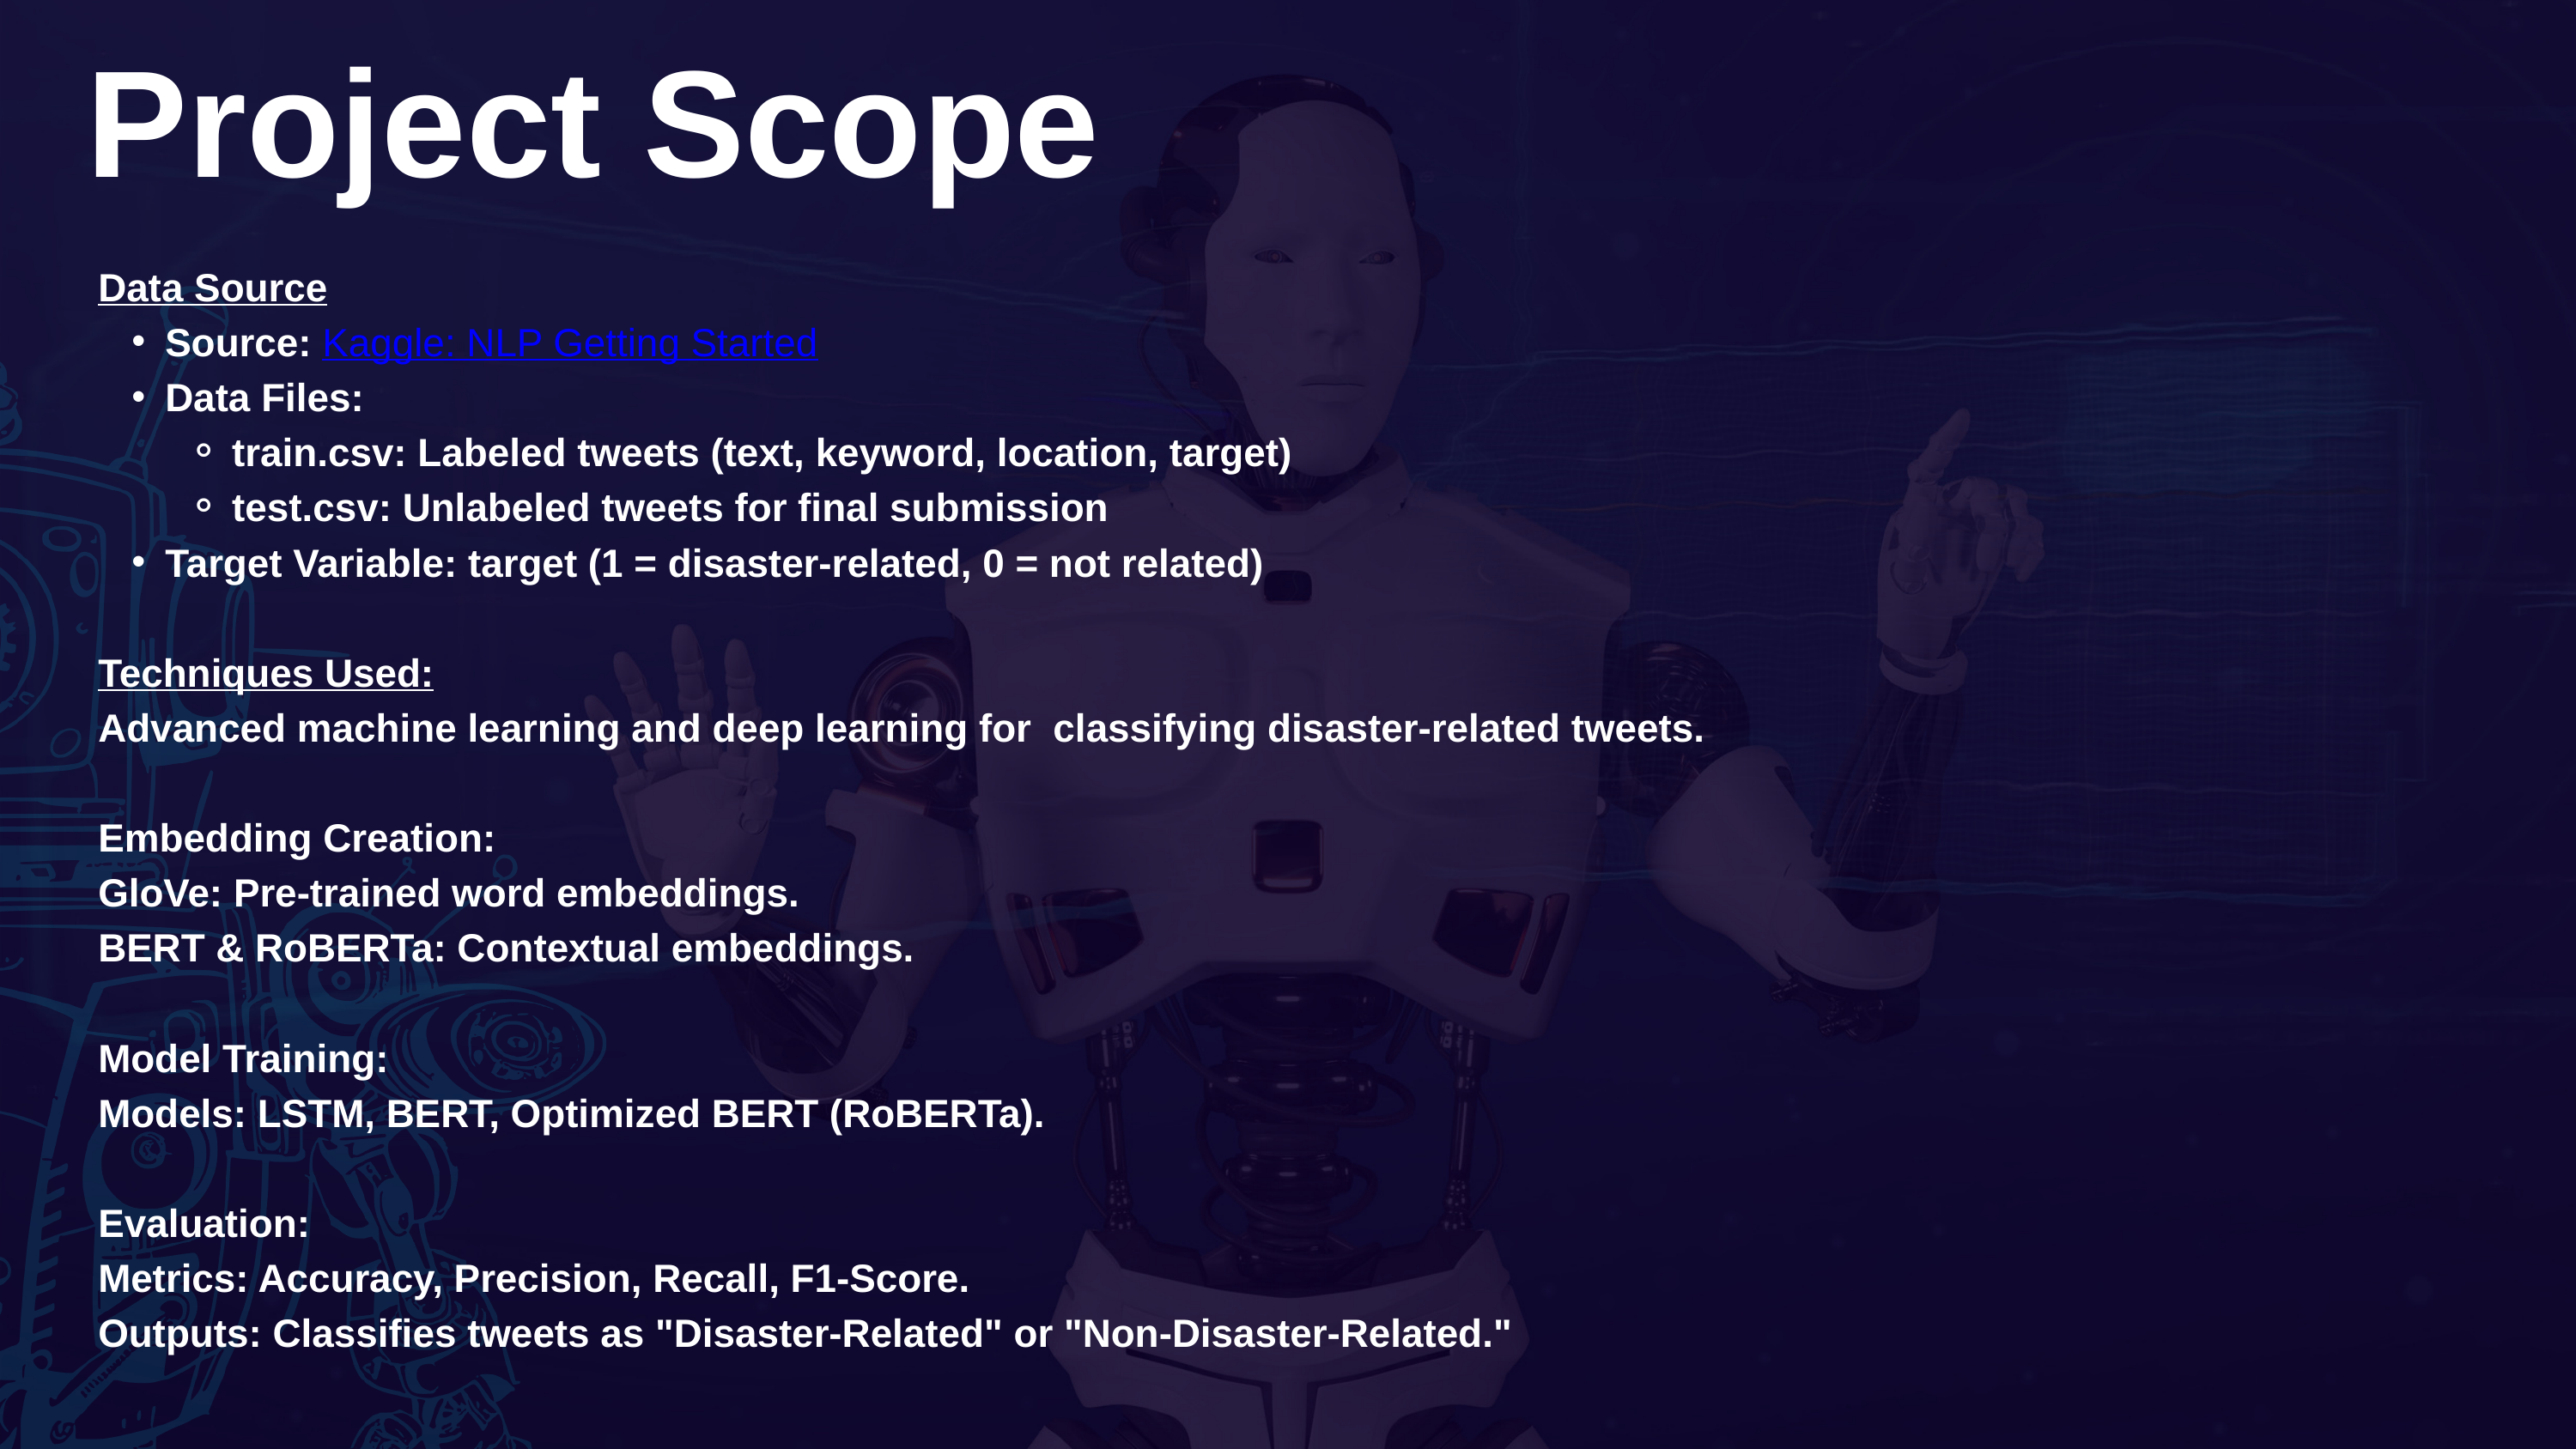

Project Scope
Data Source
Source: Kaggle: NLP Getting Started
Data Files:
train.csv: Labeled tweets (text, keyword, location, target)
test.csv: Unlabeled tweets for final submission
Target Variable: target (1 = disaster-related, 0 = not related)

Techniques Used:
Advanced machine learning and deep learning for  classifying disaster-related tweets.

Embedding Creation:
GloVe: Pre-trained word embeddings.
BERT & RoBERTa: Contextual embeddings.

Model Training:
Models: LSTM, BERT, Optimized BERT (RoBERTa).

Evaluation:
Metrics: Accuracy, Precision, Recall, F1-Score.
Outputs: Classifies tweets as "Disaster-Related" or "Non-Disaster-Related."